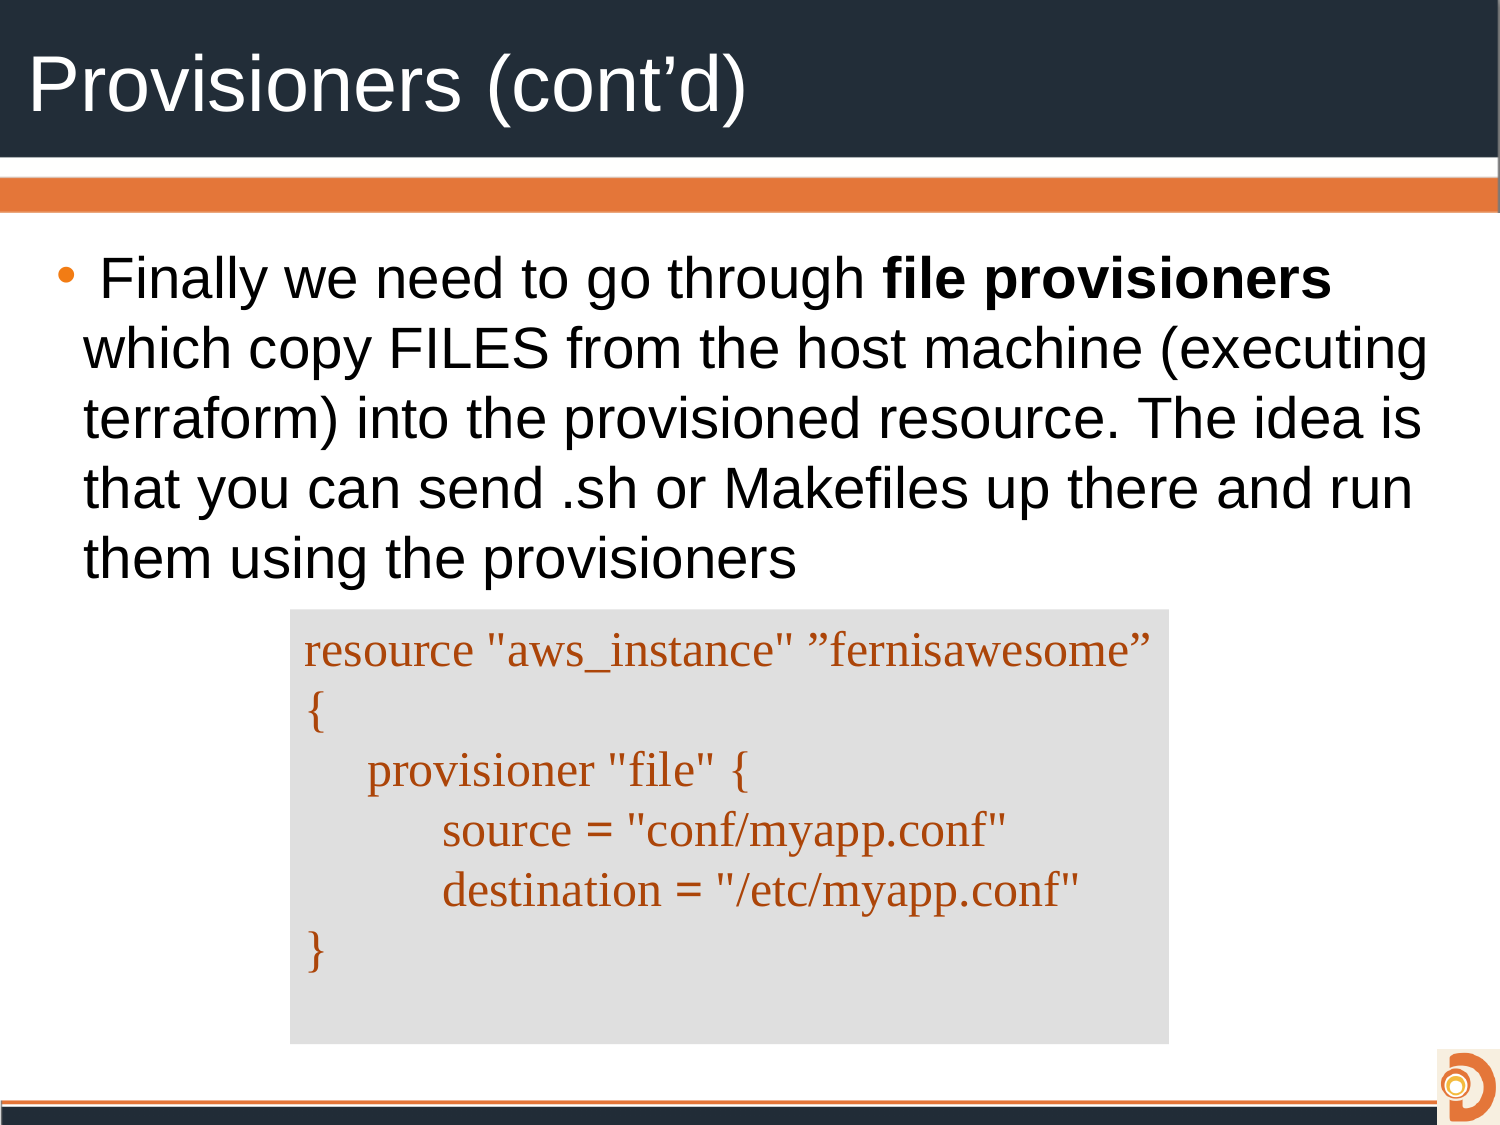

# Provisioners (cont’d)
 Finally we need to go through file provisioners which copy FILES from the host machine (executing terraform) into the provisioned resource. The idea is that you can send .sh or Makefiles up there and run them using the provisioners

resource "aws_instance" ”fernisawesome”
{
     provisioner "file" {
           source = "conf/myapp.conf"
           destination = "/etc/myapp.conf"
}